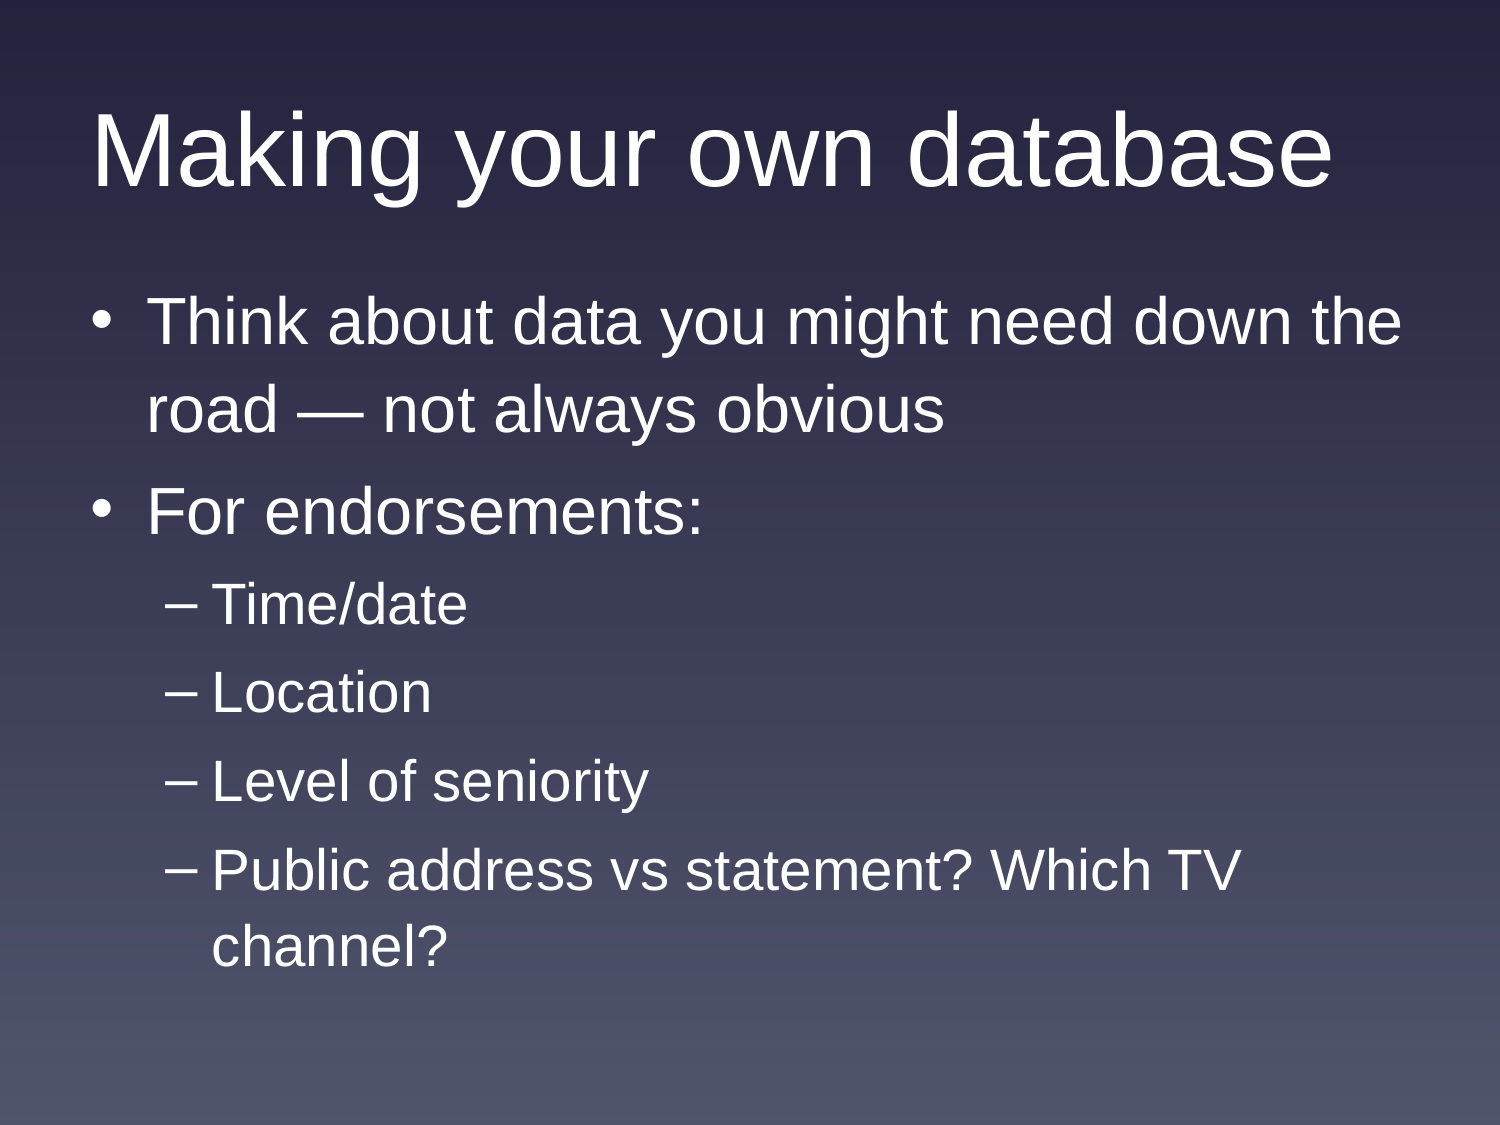

# Making your own database
Think about data you might need down the road — not always obvious
For endorsements:
Time/date
Location
Level of seniority
Public address vs statement? Which TV channel?